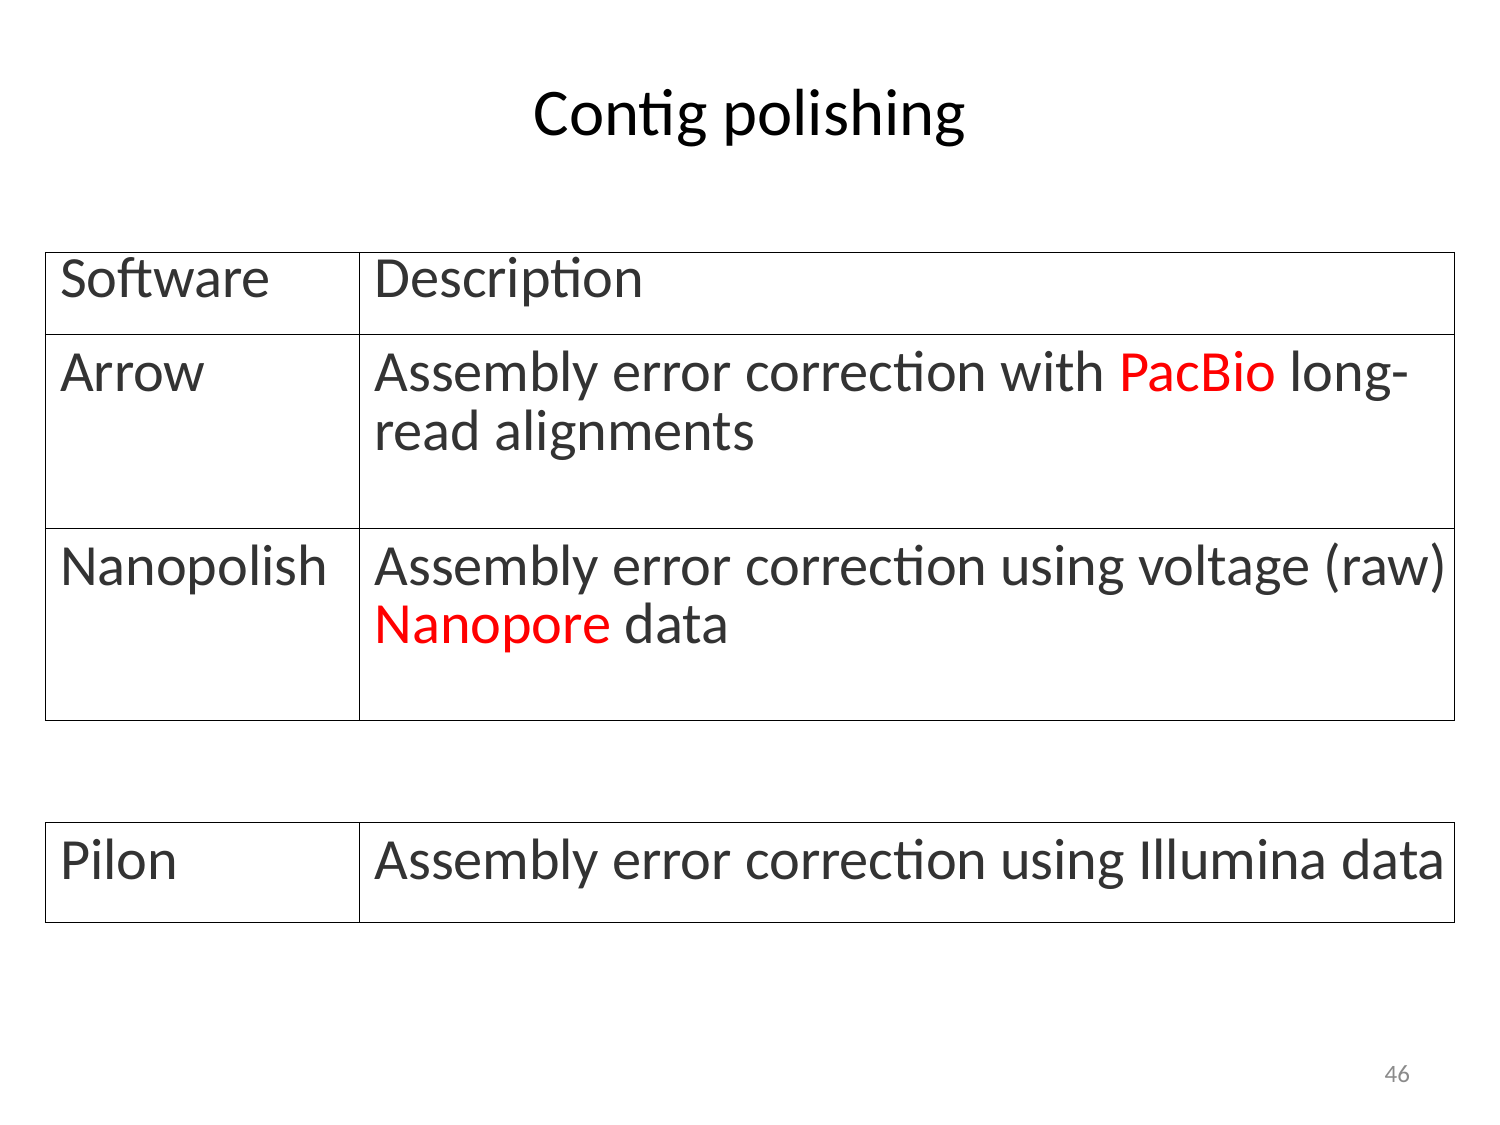

# Contig polishing
| Software | Description |
| --- | --- |
| Arrow | Assembly error correction with PacBio long-read alignments |
| Nanopolish | Assembly error correction using voltage (raw) Nanopore data |
| Pilon | Assembly error correction using Illumina data |
| --- | --- |
46